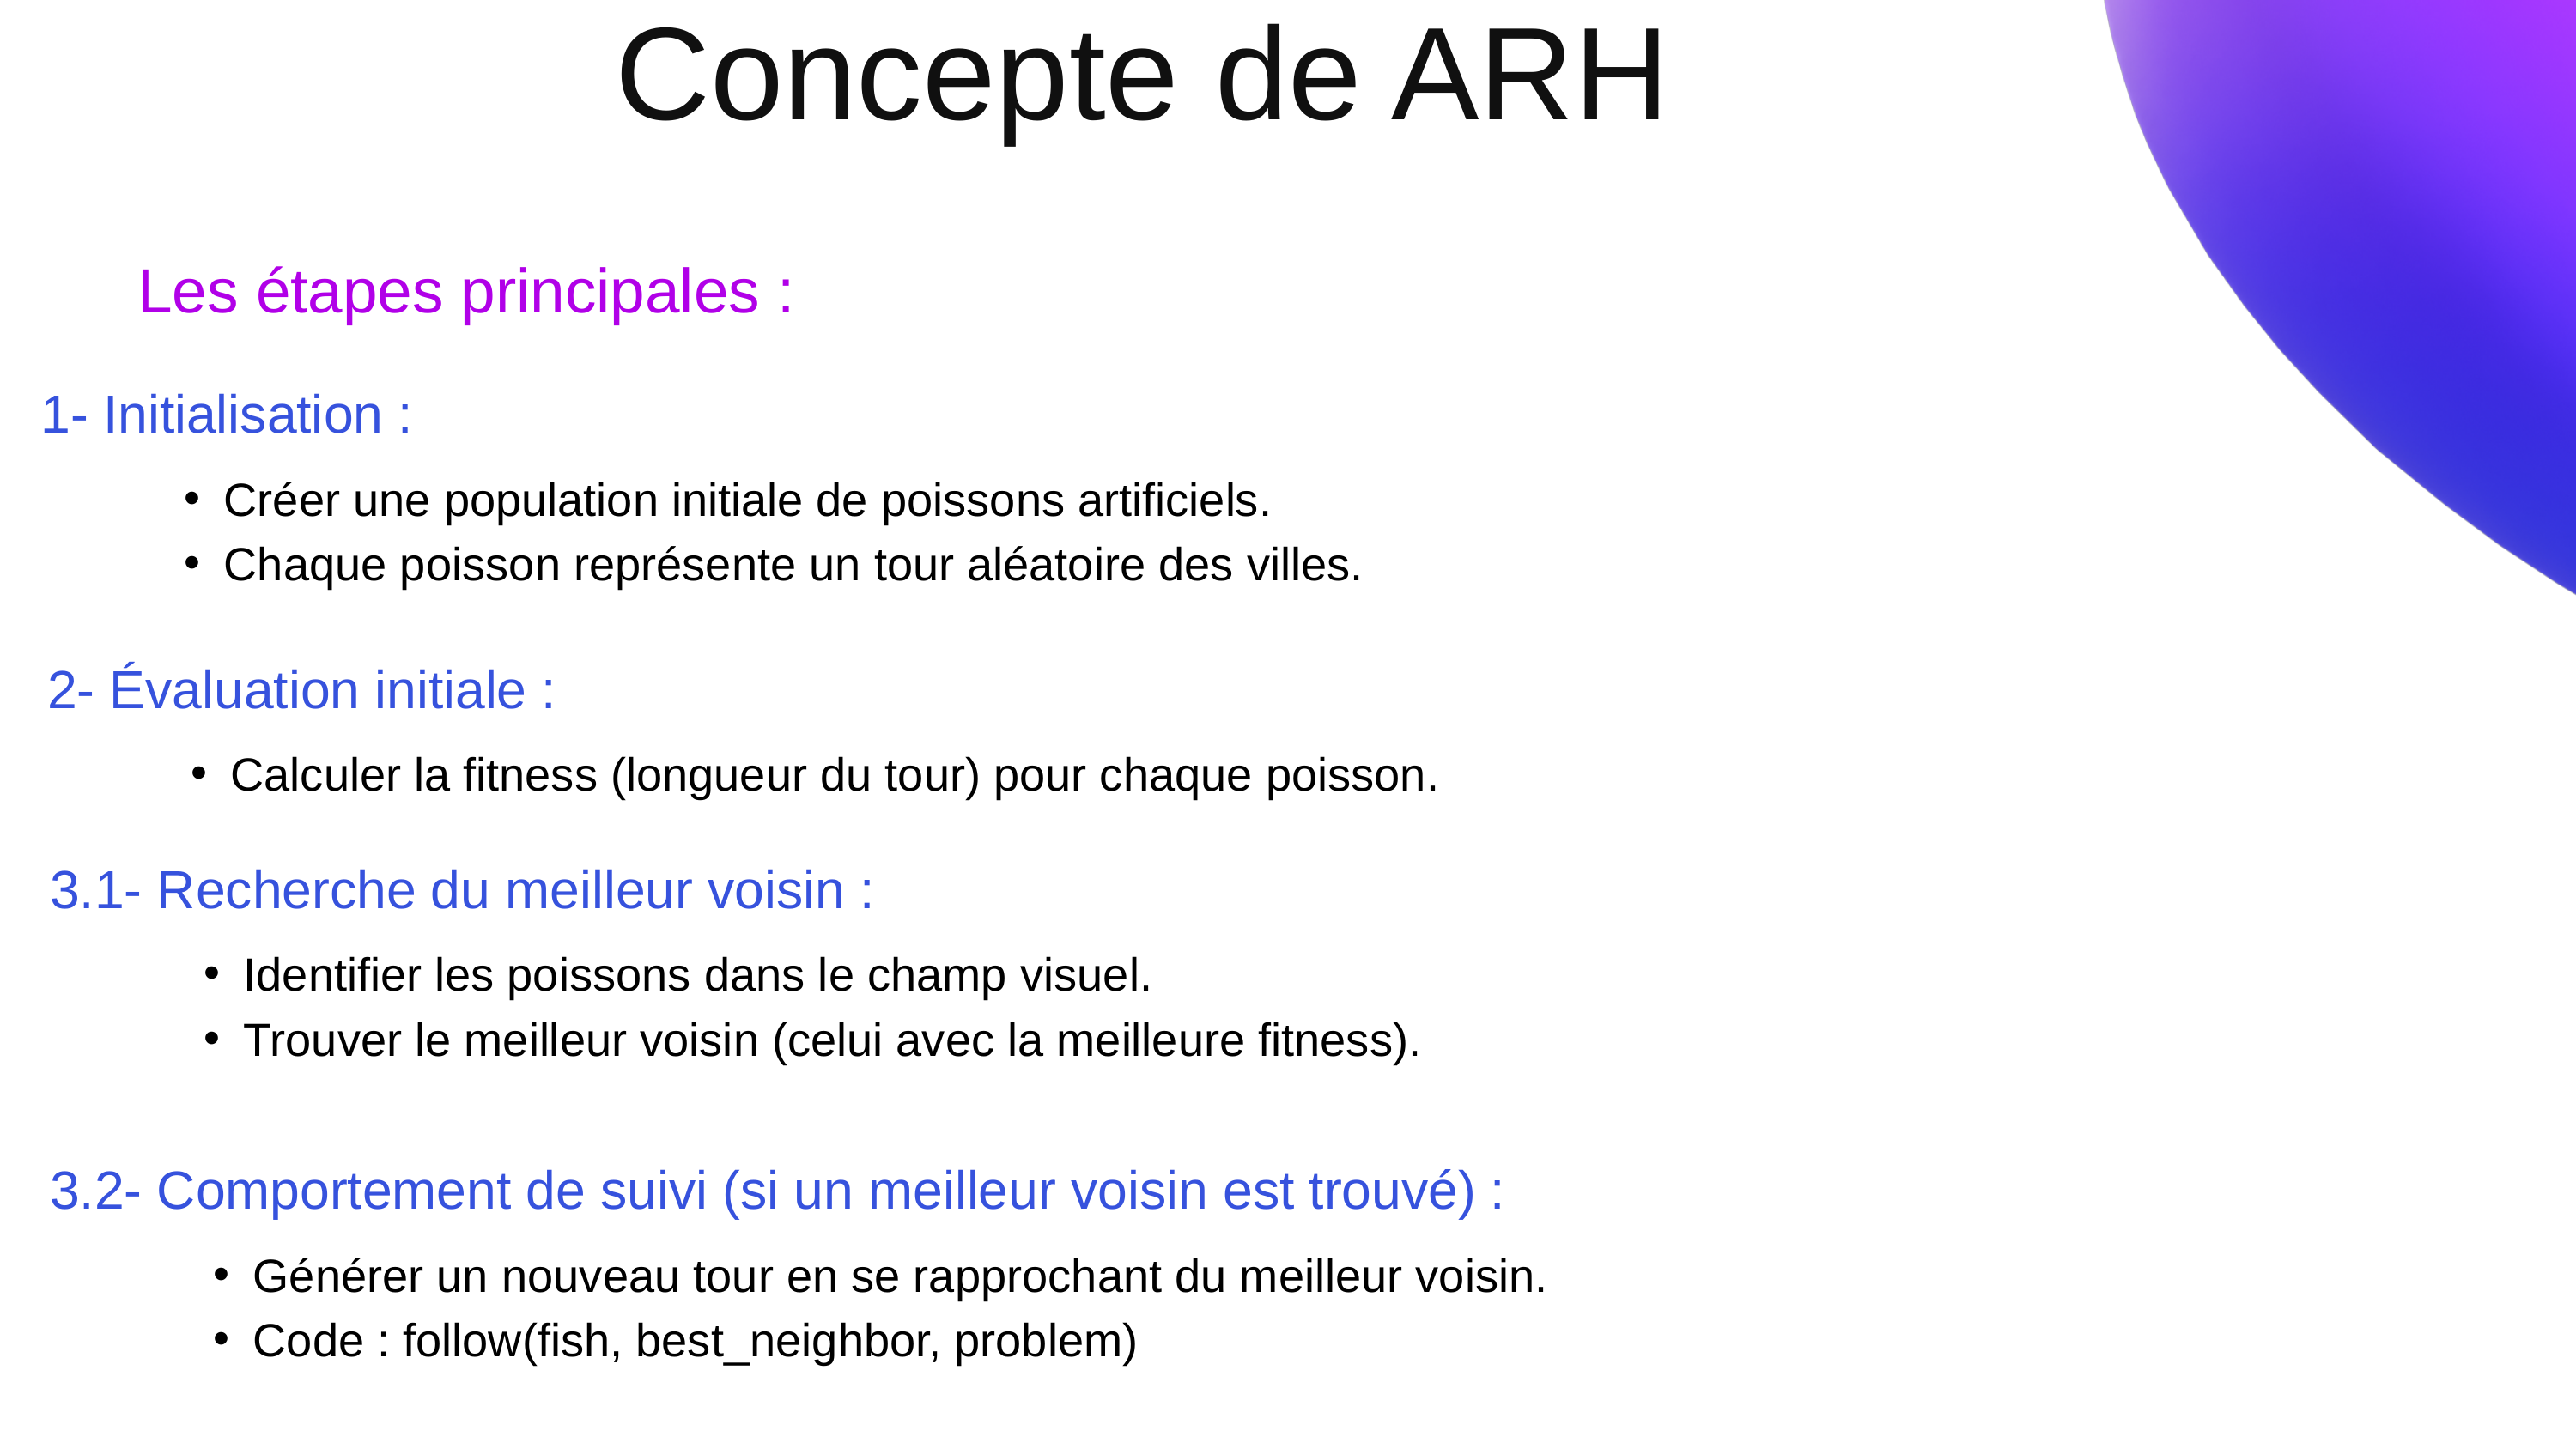

Concepte de ARH
Les étapes principales :
1- Initialisation :
Créer une population initiale de poissons artificiels.
Chaque poisson représente un tour aléatoire des villes.
2- Évaluation initiale :
Calculer la fitness (longueur du tour) pour chaque poisson.
3.1- Recherche du meilleur voisin :
Identifier les poissons dans le champ visuel.
Trouver le meilleur voisin (celui avec la meilleure fitness).
3.2- Comportement de suivi (si un meilleur voisin est trouvé) :
Générer un nouveau tour en se rapprochant du meilleur voisin.
Code : follow(fish, best_neighbor, problem)